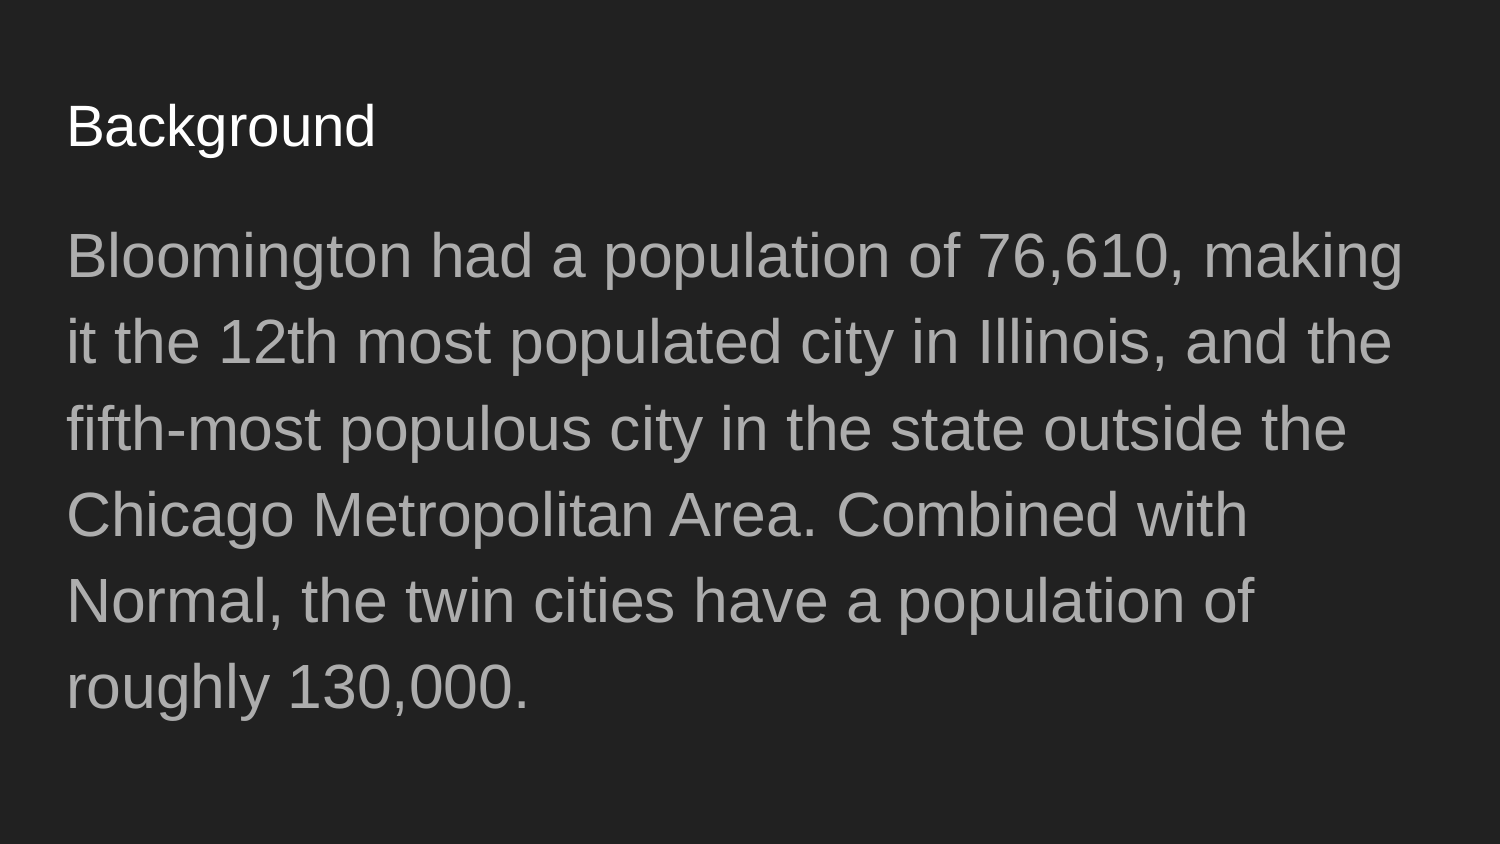

# Background
Bloomington had a population of 76,610, making it the 12th most populated city in Illinois, and the fifth-most populous city in the state outside the Chicago Metropolitan Area. Combined with Normal, the twin cities have a population of roughly 130,000.